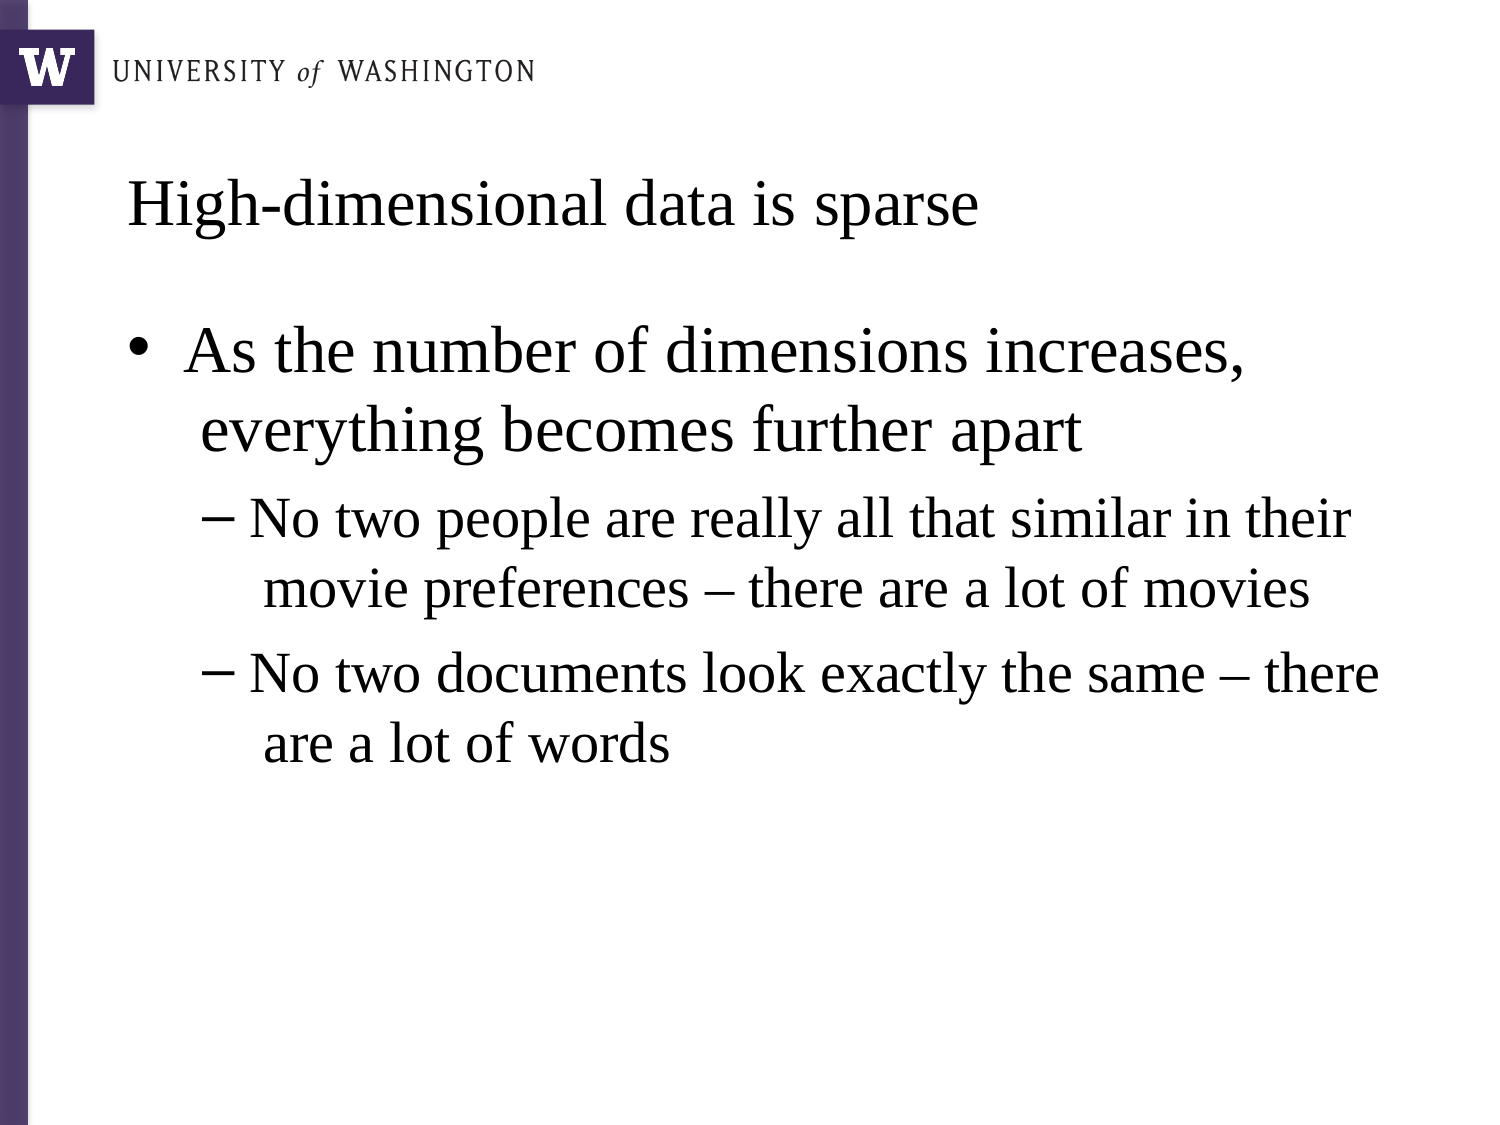

# High-dimensional data is sparse
As the number of dimensions increases,  everything becomes further apart
No two people are really all that similar in their  movie preferences – there are a lot of movies
No two documents look exactly the same – there  are a lot of words